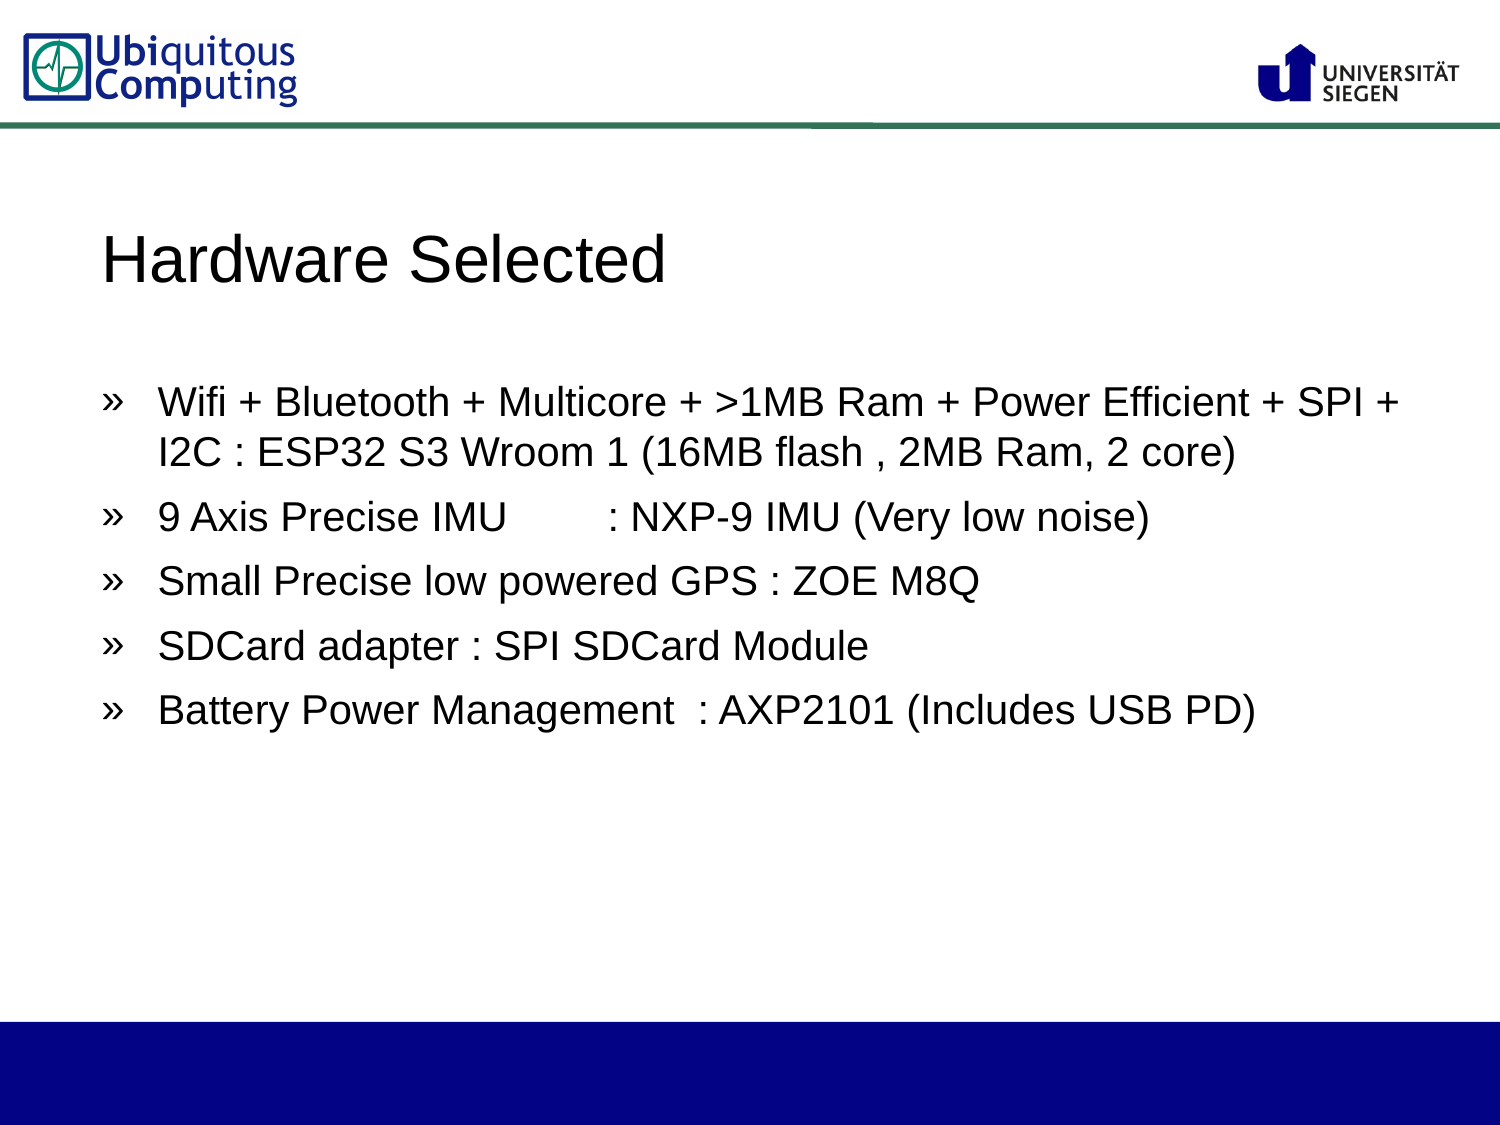

Hardware Selected

Wifi + Bluetooth + Multicore + >1MB Ram + Power Efficient + SPI + I2C : ESP32 S3 Wroom 1 (16MB flash , 2MB Ram, 2 core)
9 Axis Precise IMU	: NXP-9 IMU (Very low noise)
Small Precise low powered GPS : ZOE M8Q
SDCard adapter : SPI SDCard Module
Battery Power Management  : AXP2101 (Includes USB PD)